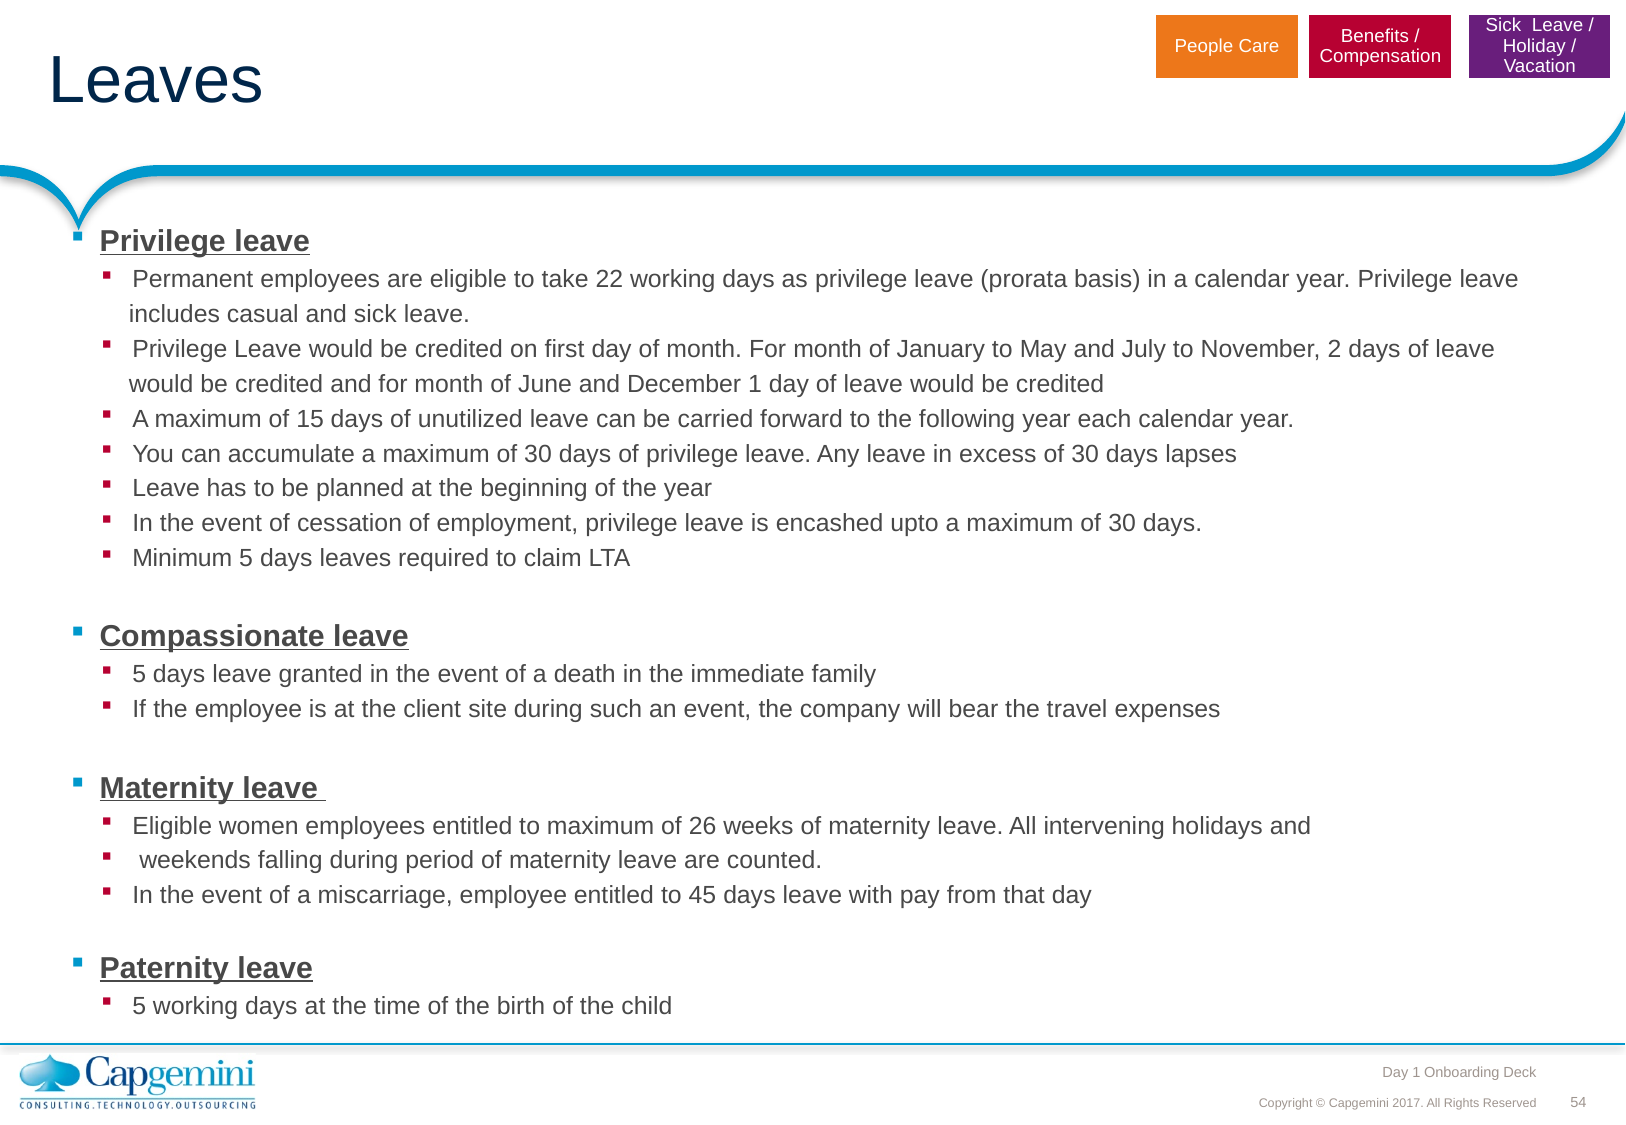

# Leaves

People Care

Benefits / Compensation

Sick  Leave / Holiday / Vacation
Privilege leave
Permanent employees are eligible to take 22 working days as privilege leave (prorata basis) in a calendar year. Privilege leave
    includes casual and sick leave.
Privilege Leave would be credited on first day of month. For month of January to May and July to November, 2 days of leave
    would be credited and for month of June and December 1 day of leave would be credited
A maximum of 15 days of unutilized leave can be carried forward to the following year each calendar year.
You can accumulate a maximum of 30 days of privilege leave. Any leave in excess of 30 days lapses
Leave has to be planned at the beginning of the year
In the event of cessation of employment, privilege leave is encashed upto a maximum of 30 days.
Minimum 5 days leaves required to claim LTA

Compassionate leave
5 days leave granted in the event of a death in the immediate family
If the employee is at the client site during such an event, the company will bear the travel expenses

Maternity leave
Eligible women employees entitled to maximum of 26 weeks of maternity leave. All intervening holidays and
 weekends falling during period of maternity leave are counted.
In the event of a miscarriage, employee entitled to 45 days leave with pay from that day

Paternity leave
5 working days at the time of the birth of the child